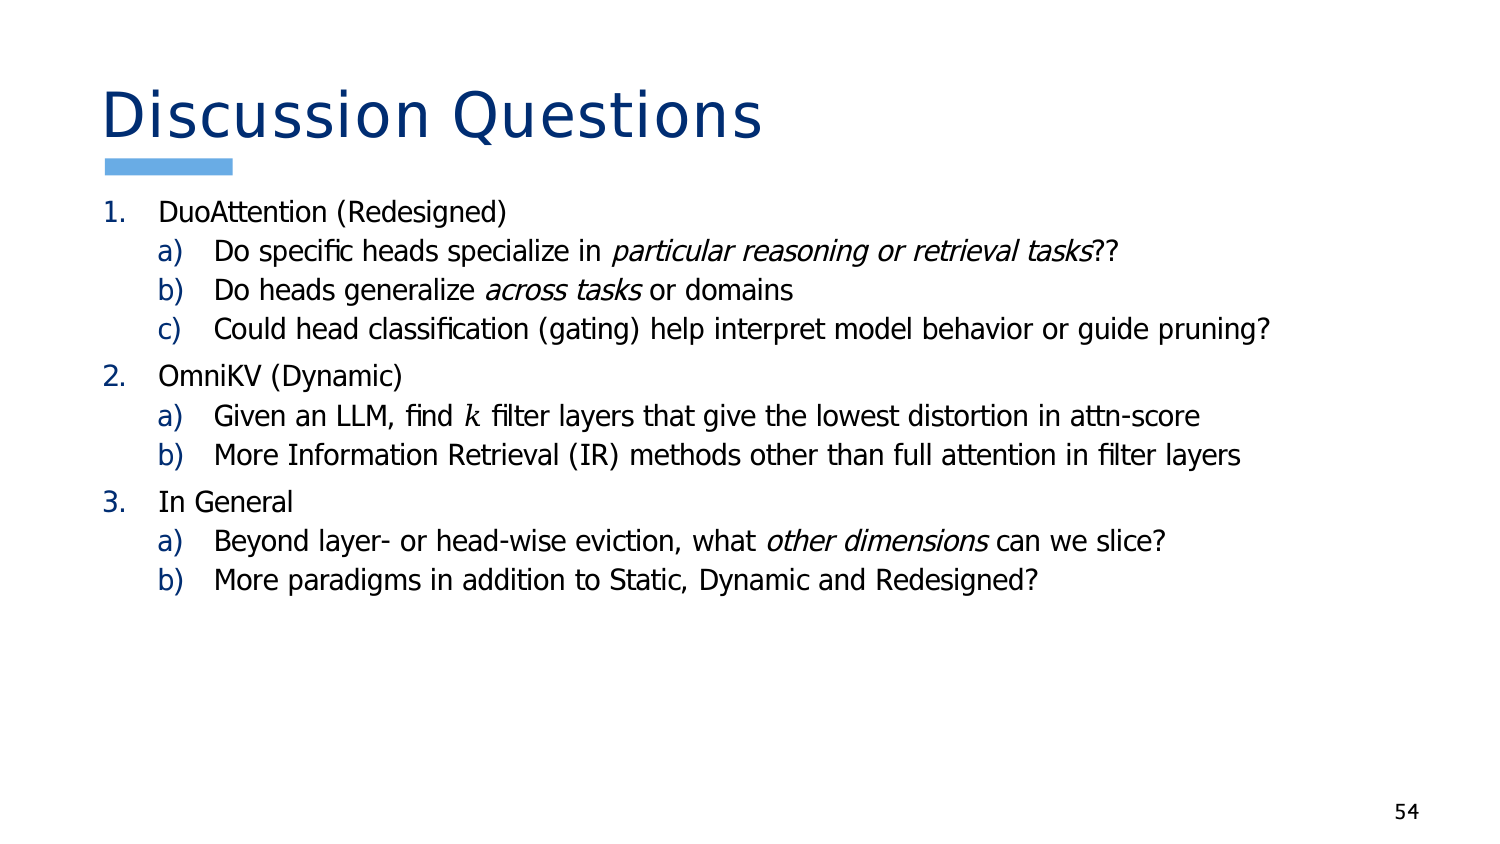

# Discussion Questions
DuoAttention (Redesigned)
Do specific heads specialize in particular reasoning or retrieval tasks??
Do heads generalize across tasks or domains
Could head classification (gating) help interpret model behavior or guide pruning?
OmniKV (Dynamic)
Given an LLM, find 𝑘 filter layers that give the lowest distortion in attn-score
More Information Retrieval (IR) methods other than full attention in filter layers
In General
Beyond layer- or head-wise eviction, what other dimensions can we slice?
More paradigms in addition to Static, Dynamic and Redesigned?